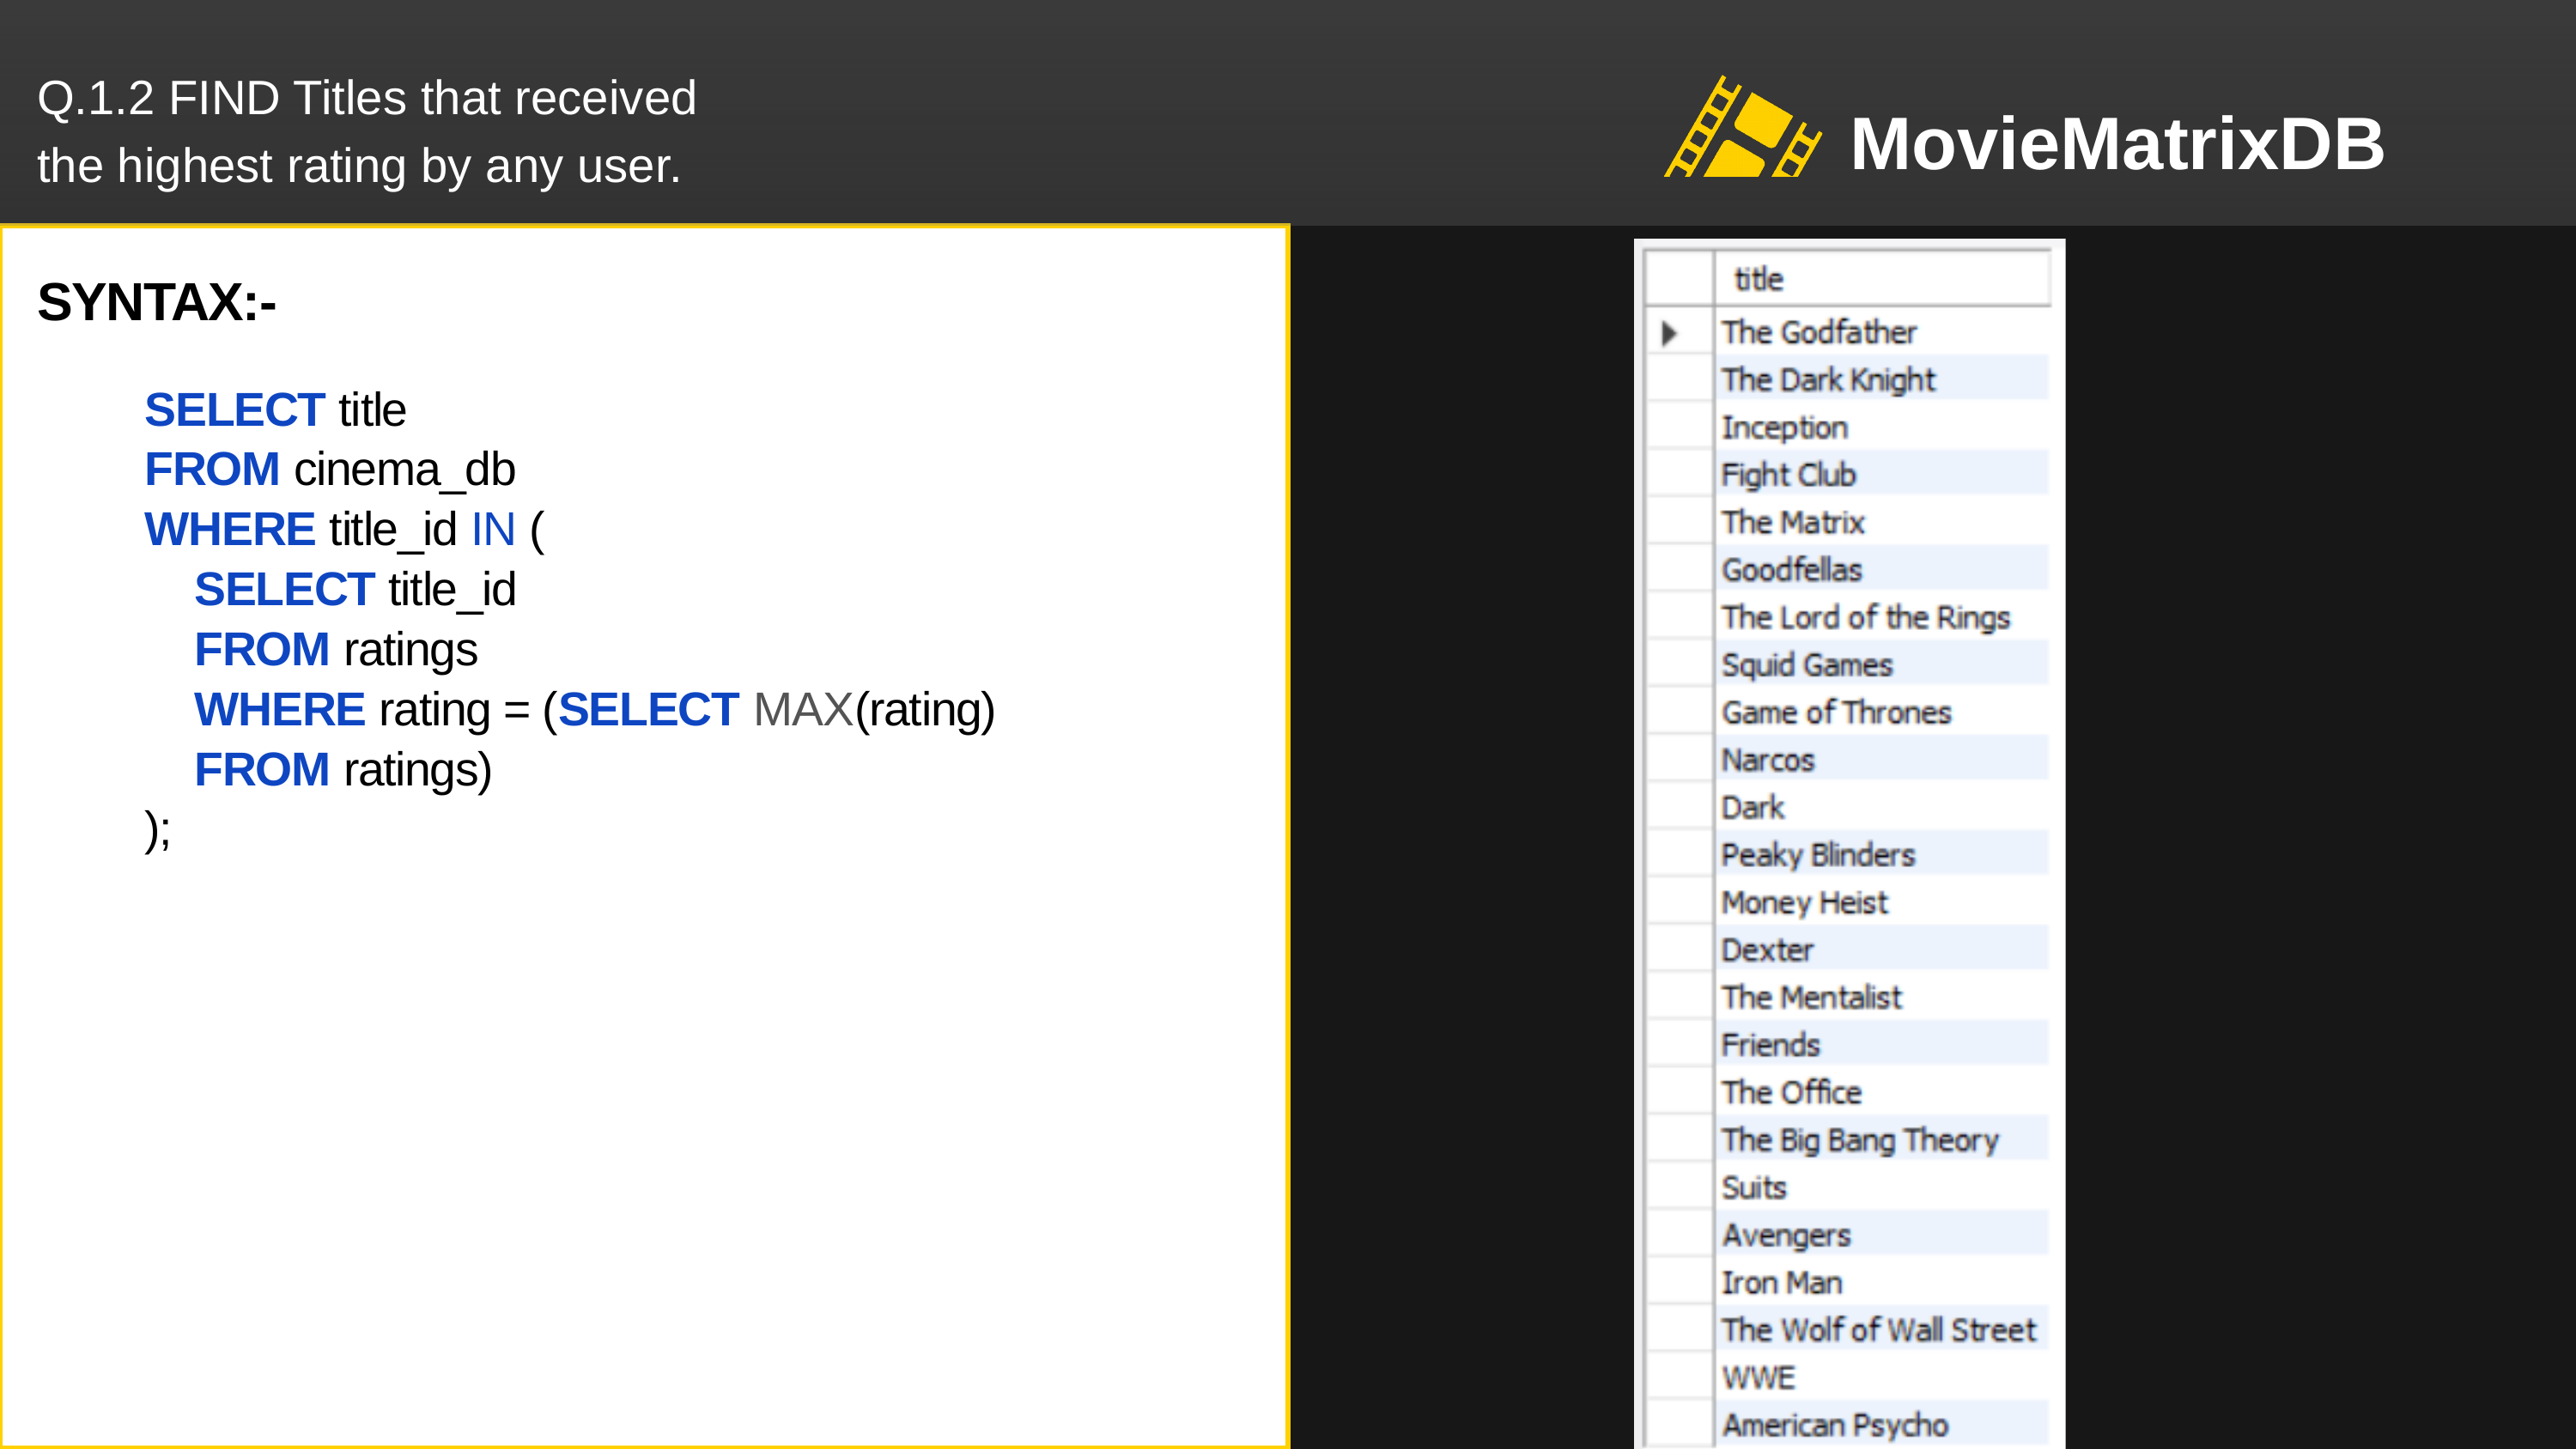

Q.1.2 FIND Titles that received
the highest rating by any user.

MovieMatrixDB

SYNTAX:-
SELECT title
FROM cinema_db
WHERE title_id IN (
    SELECT title_id
    FROM ratings
    WHERE rating = (SELECT MAX(rating)
    FROM ratings)
);